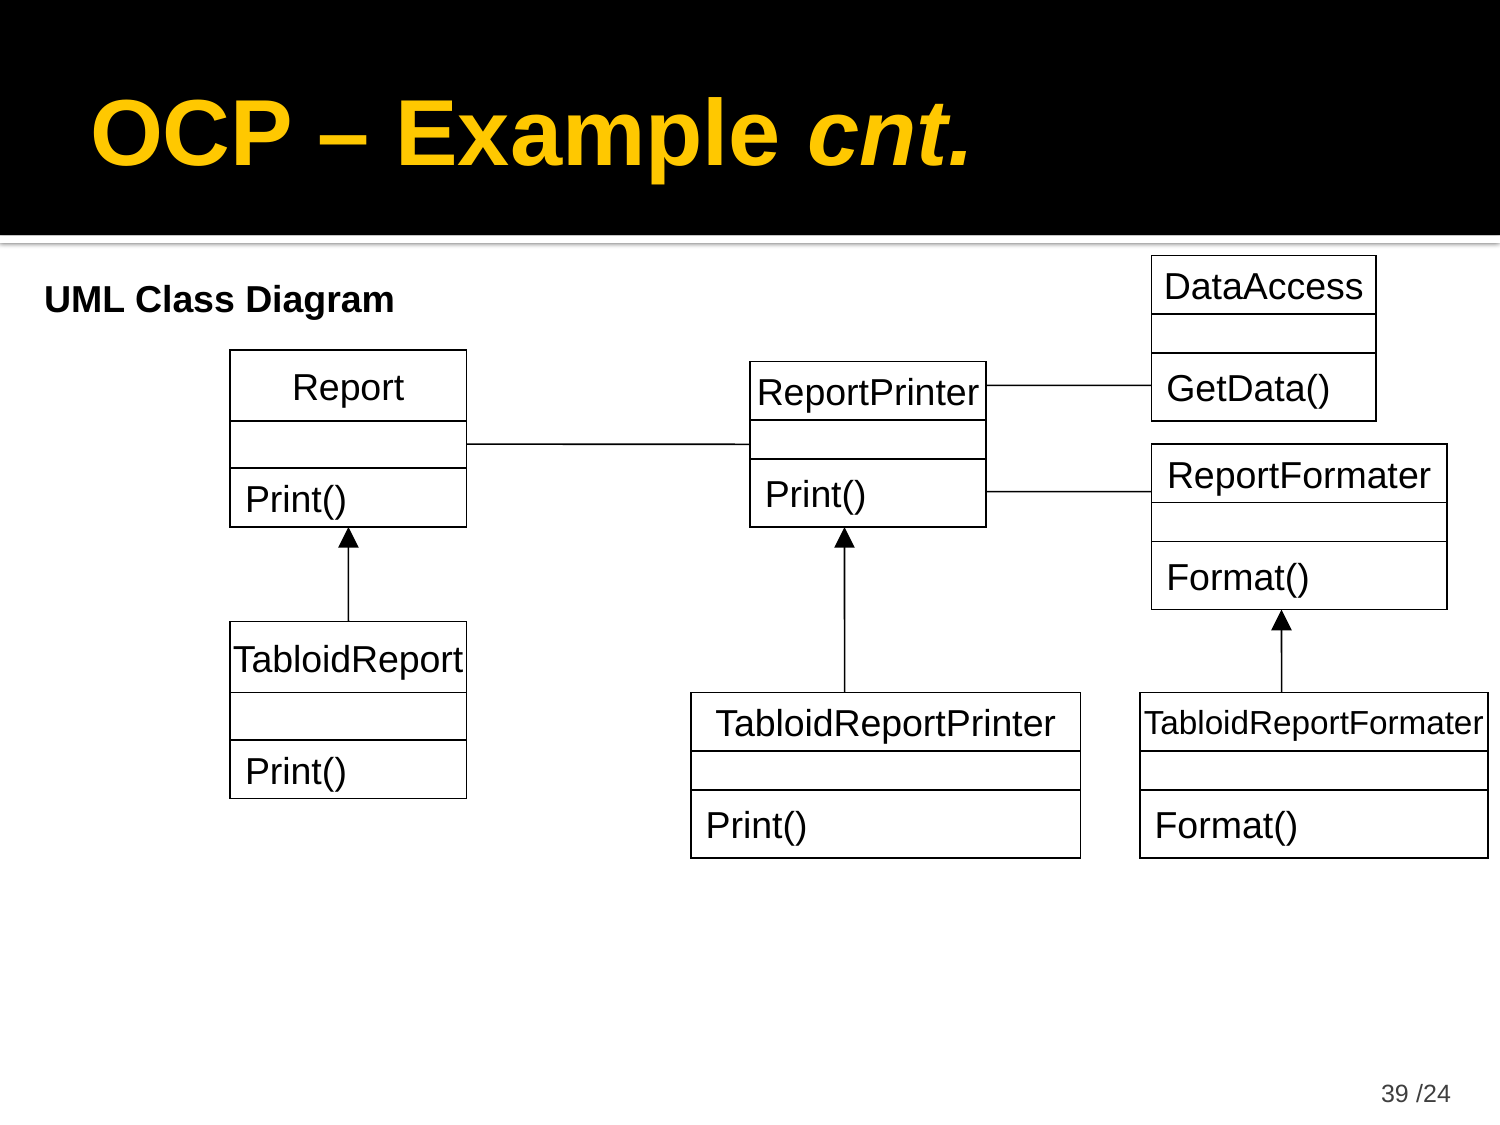

OCP – Example cnt.
DataAccess

GetData()
UML Class Diagram
Report

Print()
ReportPrinter

Print()

ReportFormater

Format()

TabloidReport

Print()
TabloidReportPrinter

Print()
TabloidReportFormater

Format()
24/ 39